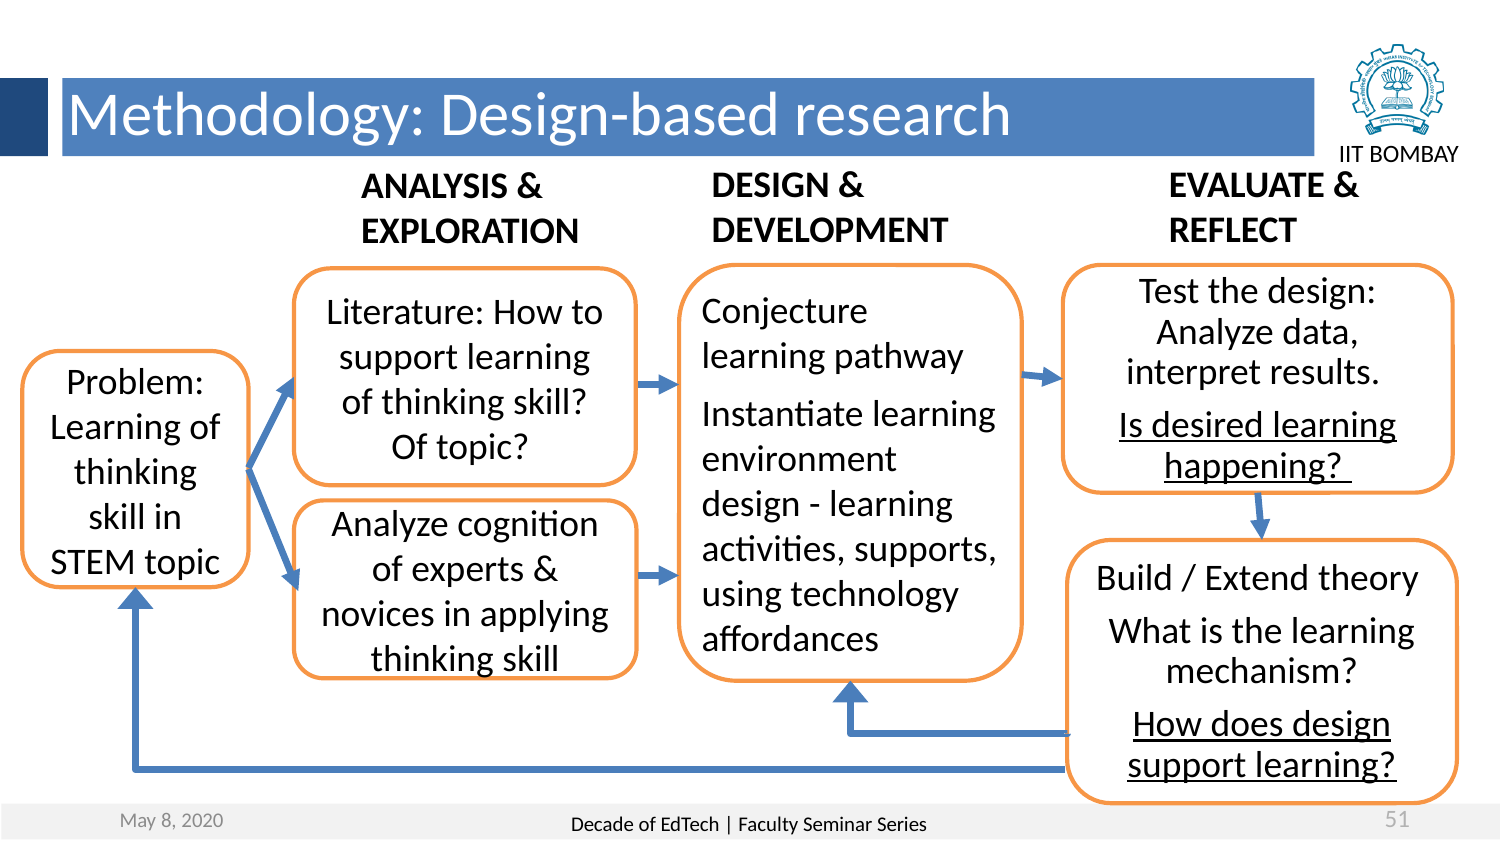

Methodology: Design-based research
EVALUATE &
REFLECT
DESIGN &
DEVELOPMENT
ANALYSIS & EXPLORATION
Conjecture learning pathway
Instantiate learning environment design - learning activities, supports, using technology affordances
Test the design: Analyze data, interpret results.
Is desired learning happening?
Literature: How to support learning of thinking skill? Of topic?
Problem: Learning of thinking skill in STEM topic
Analyze cognition of experts & novices in applying thinking skill
Build / Extend theory
What is the learning mechanism?
How does design support learning?
May 8, 2020
51